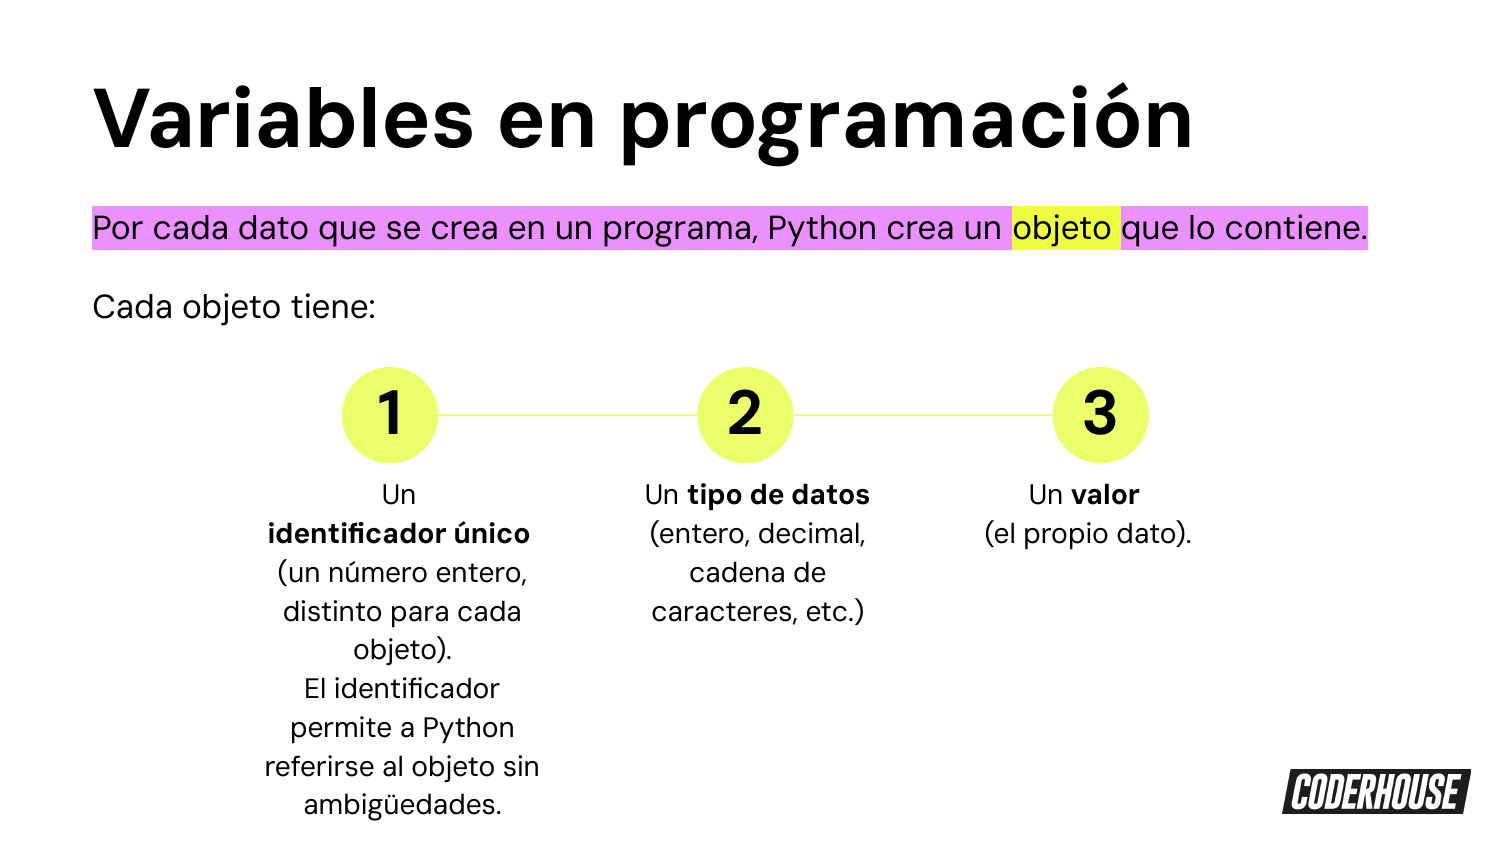

Variables en programación

Por cada dato que se crea en un programa, Python crea un objeto que lo contiene.
Cada objeto tiene:

1
2
3

Un
identificador único
(un número entero, distinto para cada objeto).
El identificador permite a Python referirse al objeto sin ambigüedades.
Un tipo de datos (entero, decimal, cadena de caracteres, etc.)
Un valor
(el propio dato).